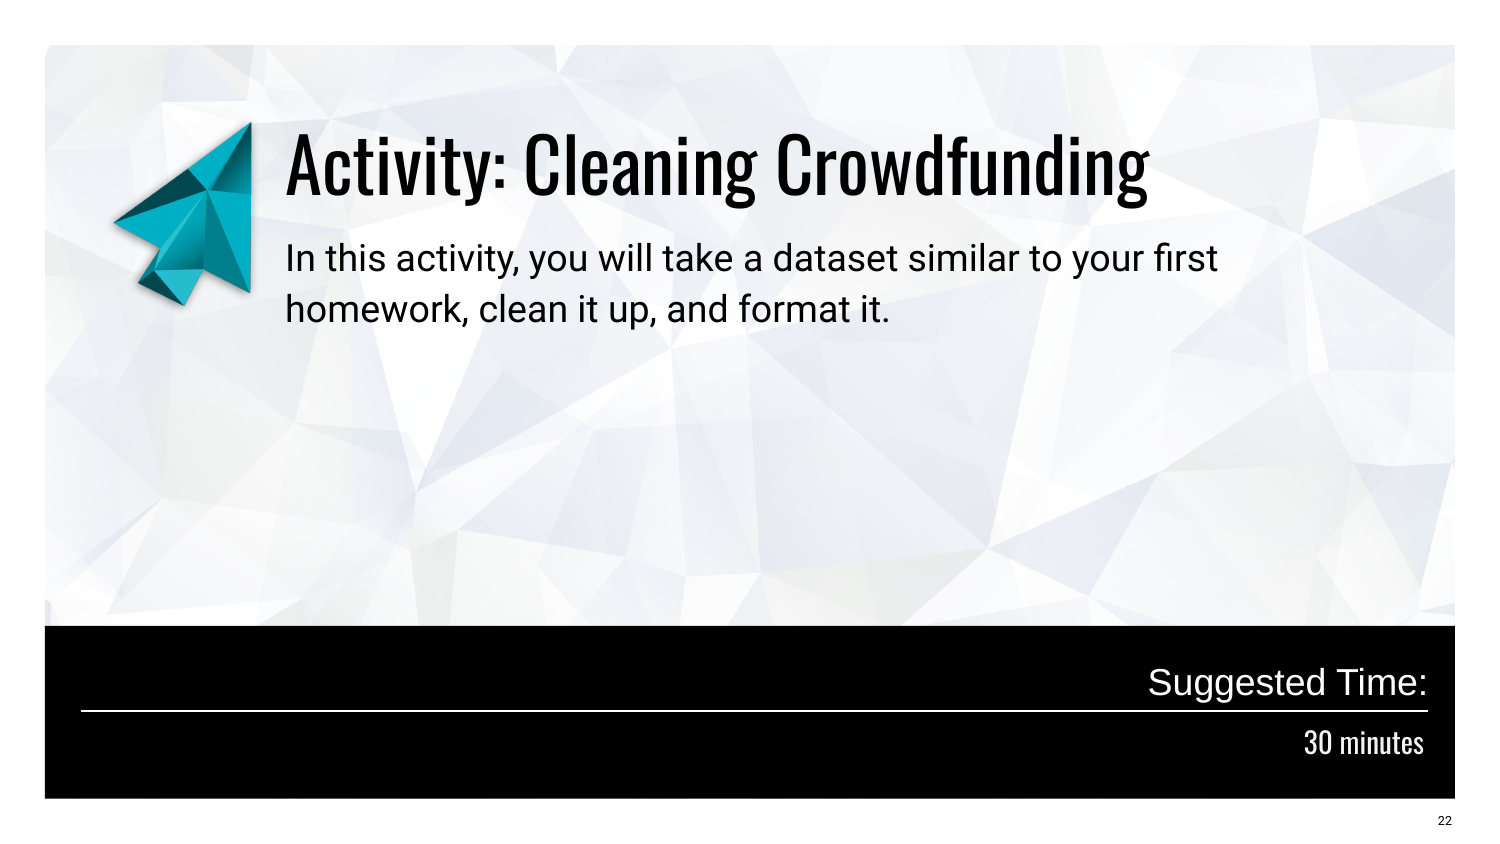

# Activity: Cleaning Crowdfunding
In this activity, you will take a dataset similar to your first homework, clean it up, and format it.

30 minutes